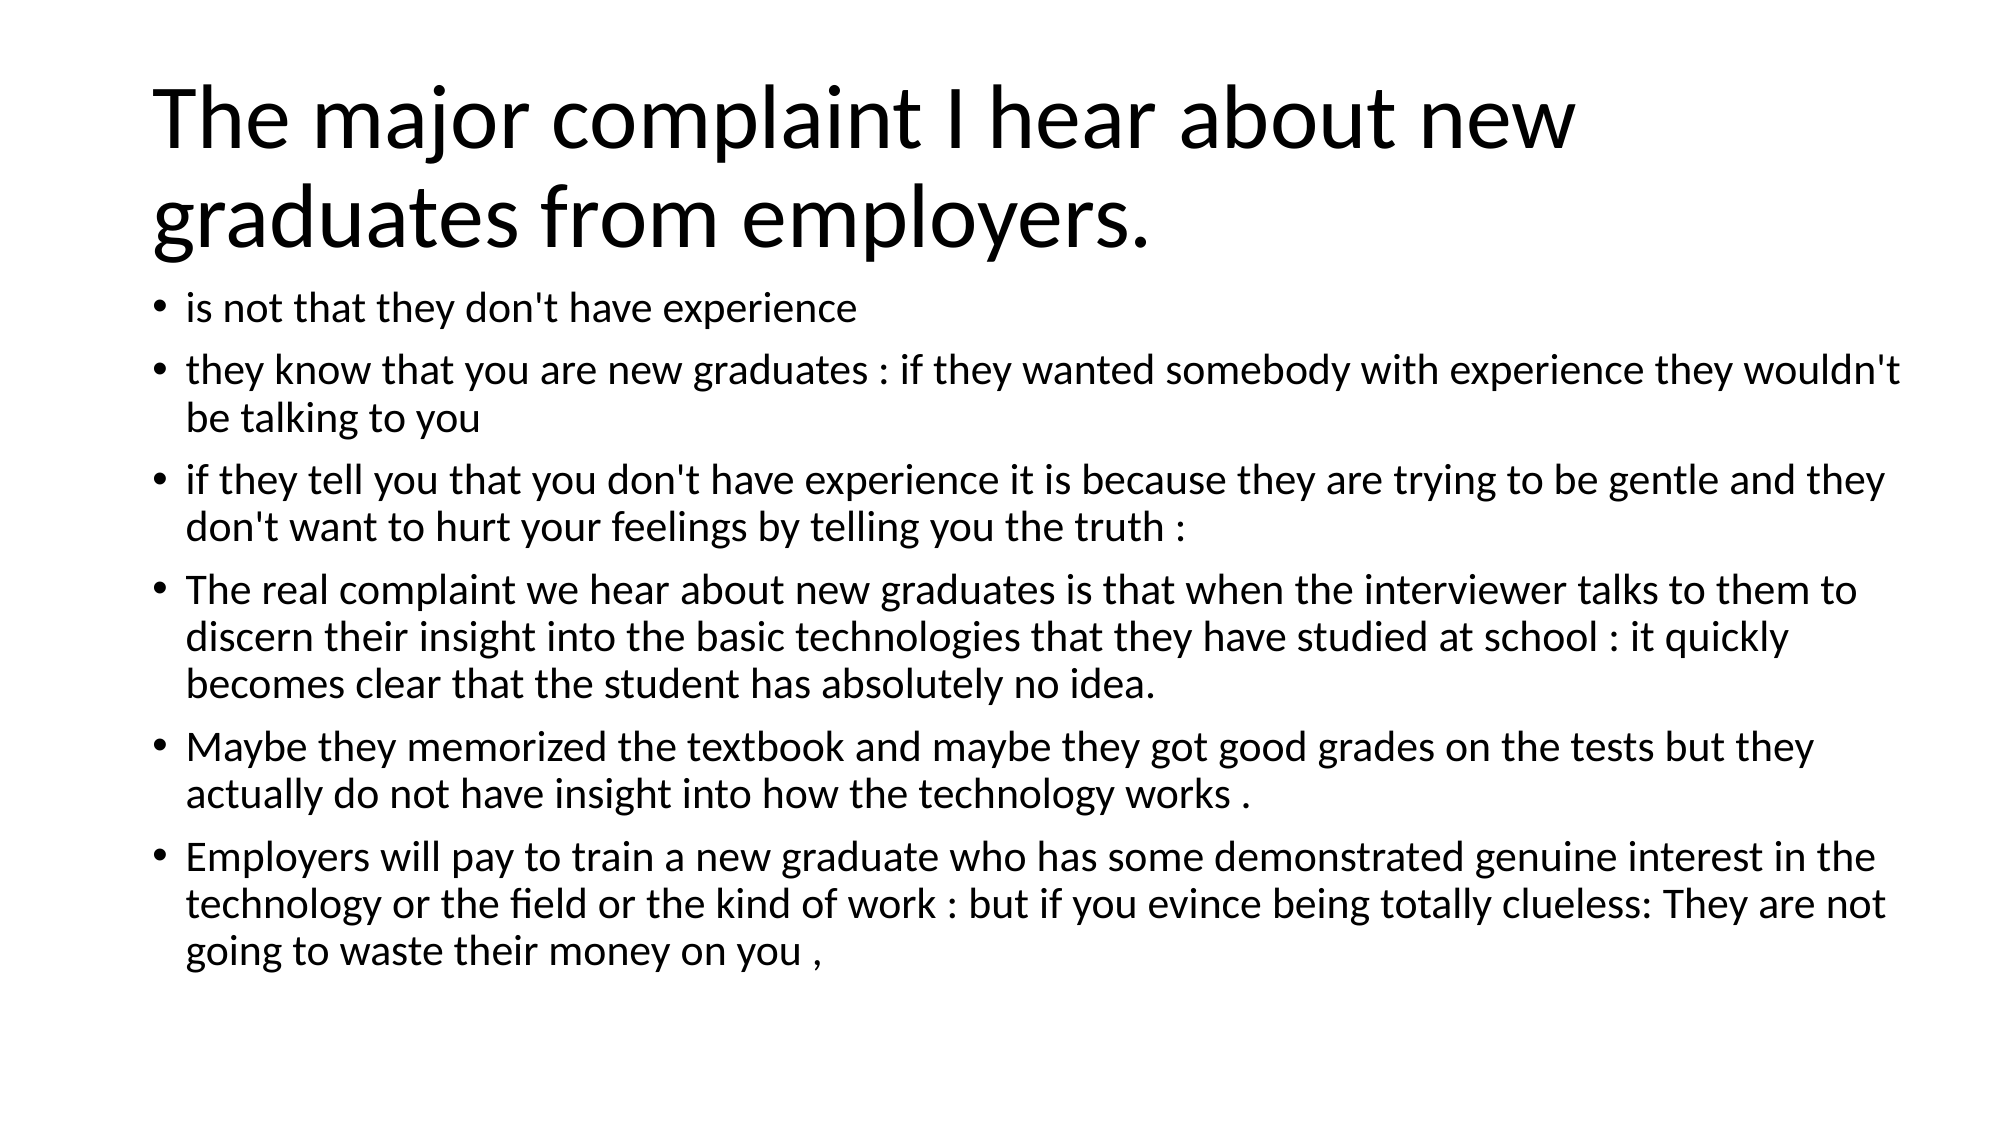

# The major complaint I hear about new graduates from employers.
is not that they don't have experience
they know that you are new graduates : if they wanted somebody with experience they wouldn't be talking to you
if they tell you that you don't have experience it is because they are trying to be gentle and they don't want to hurt your feelings by telling you the truth :
The real complaint we hear about new graduates is that when the interviewer talks to them to discern their insight into the basic technologies that they have studied at school : it quickly becomes clear that the student has absolutely no idea.
Maybe they memorized the textbook and maybe they got good grades on the tests but they actually do not have insight into how the technology works .
Employers will pay to train a new graduate who has some demonstrated genuine interest in the technology or the field or the kind of work : but if you evince being totally clueless: They are not going to waste their money on you ,